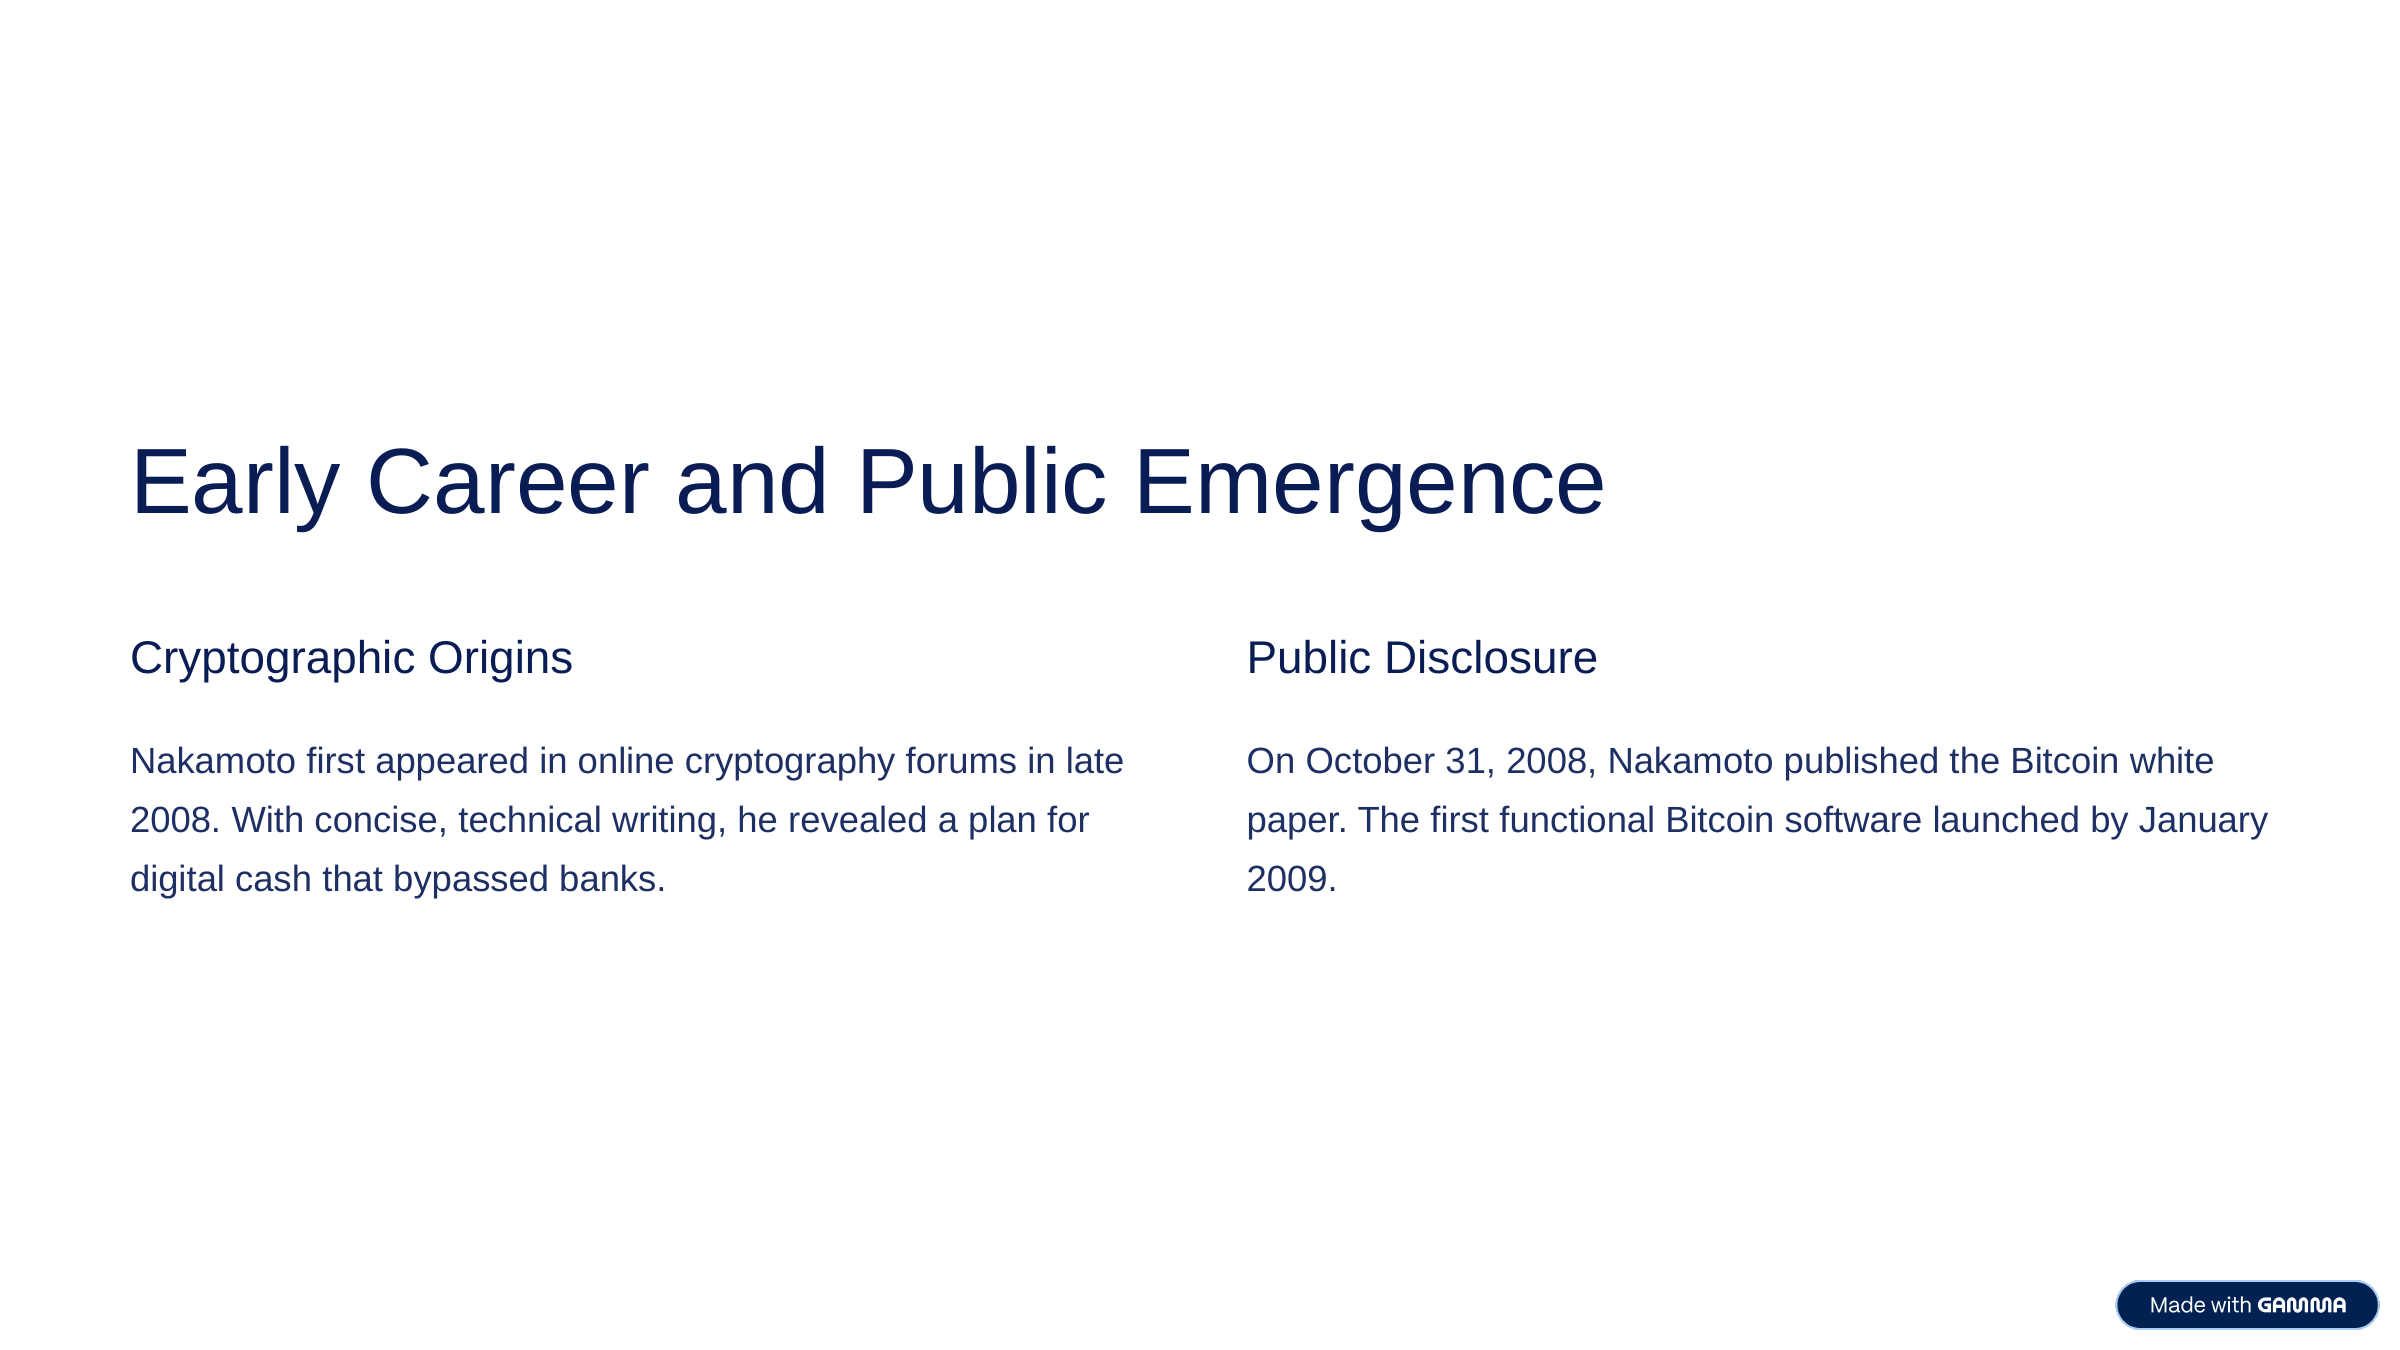

Early Career and Public Emergence
Cryptographic Origins
Public Disclosure
Nakamoto first appeared in online cryptography forums in late 2008. With concise, technical writing, he revealed a plan for digital cash that bypassed banks.
On October 31, 2008, Nakamoto published the Bitcoin white paper. The first functional Bitcoin software launched by January 2009.